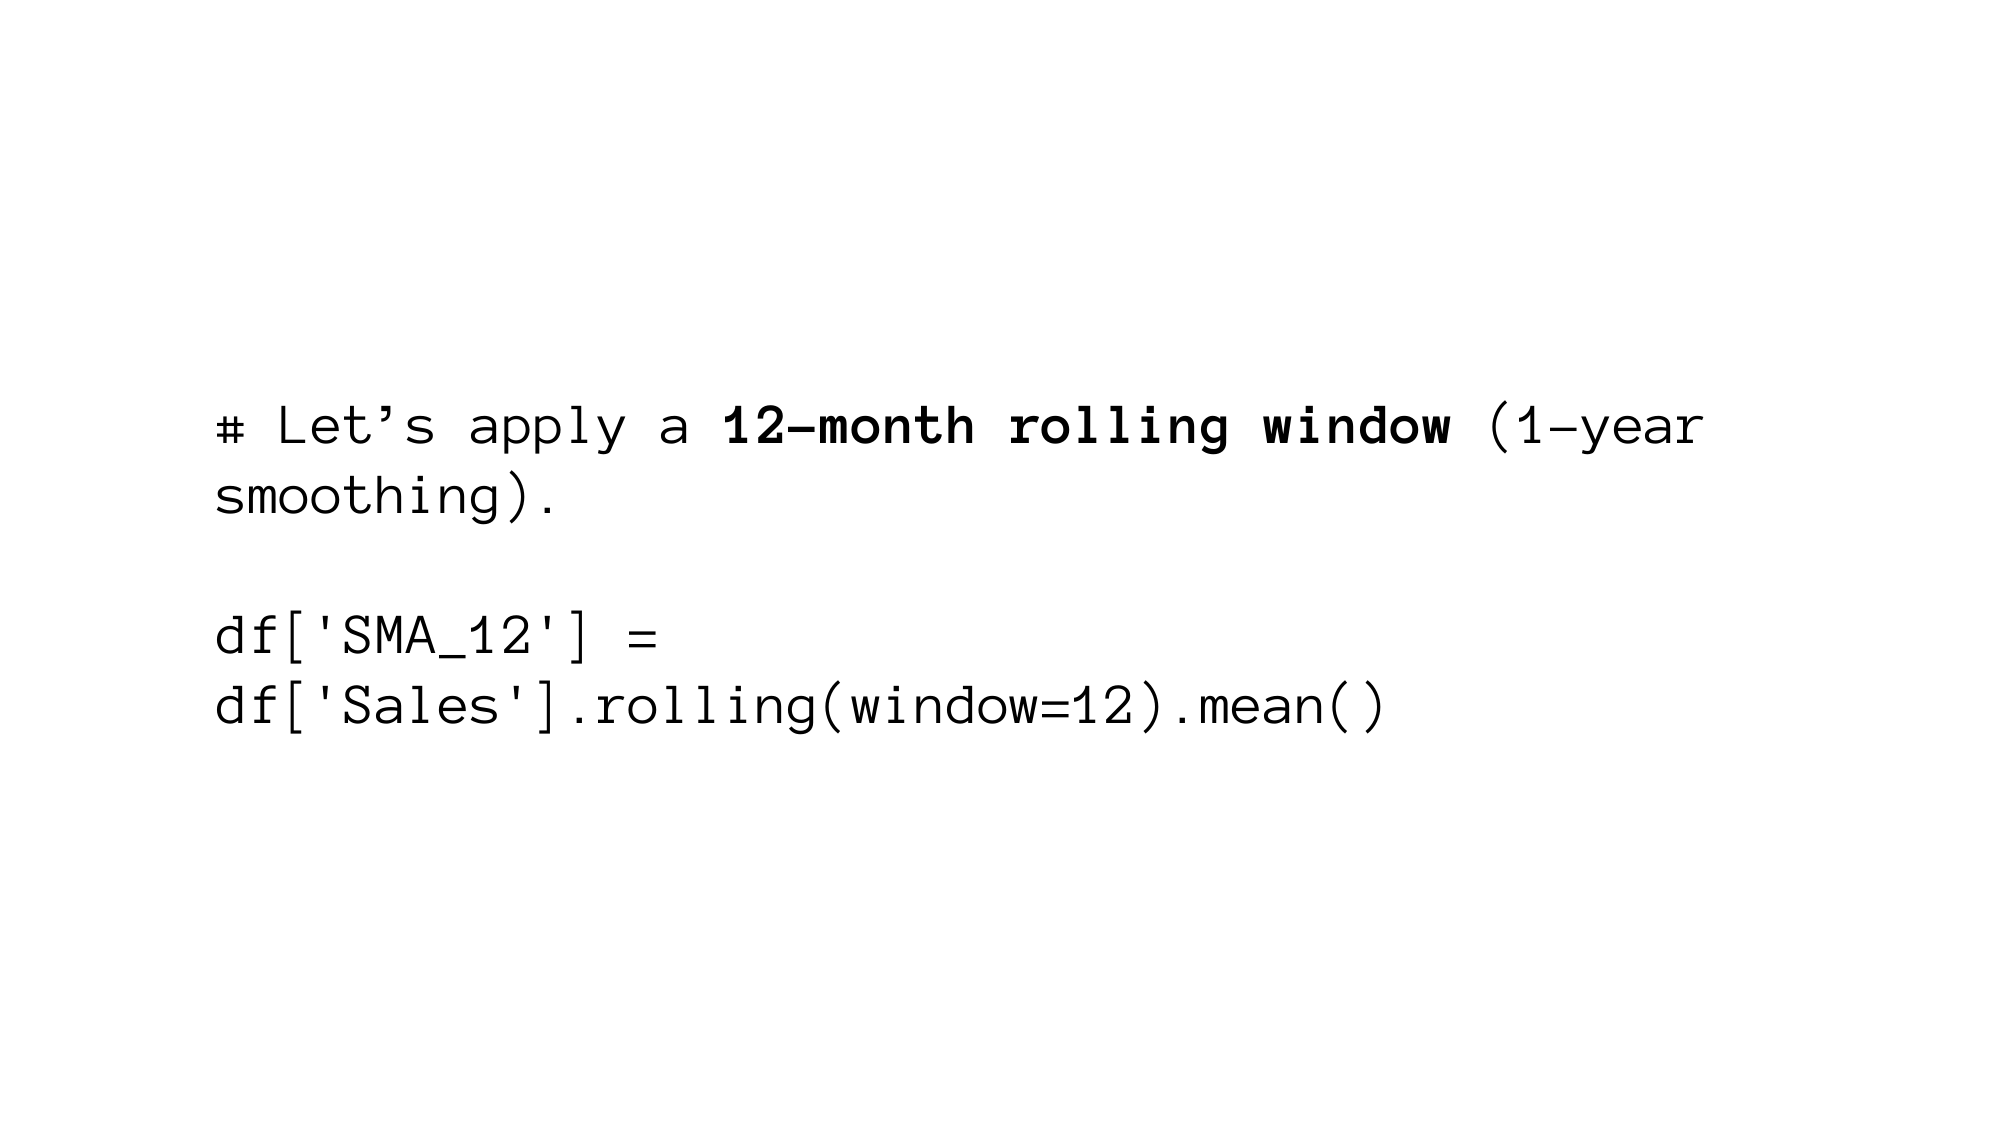

# Let’s apply a 12-month rolling window (1-year smoothing).

df['SMA_12'] = df['Sales'].rolling(window=12).mean()